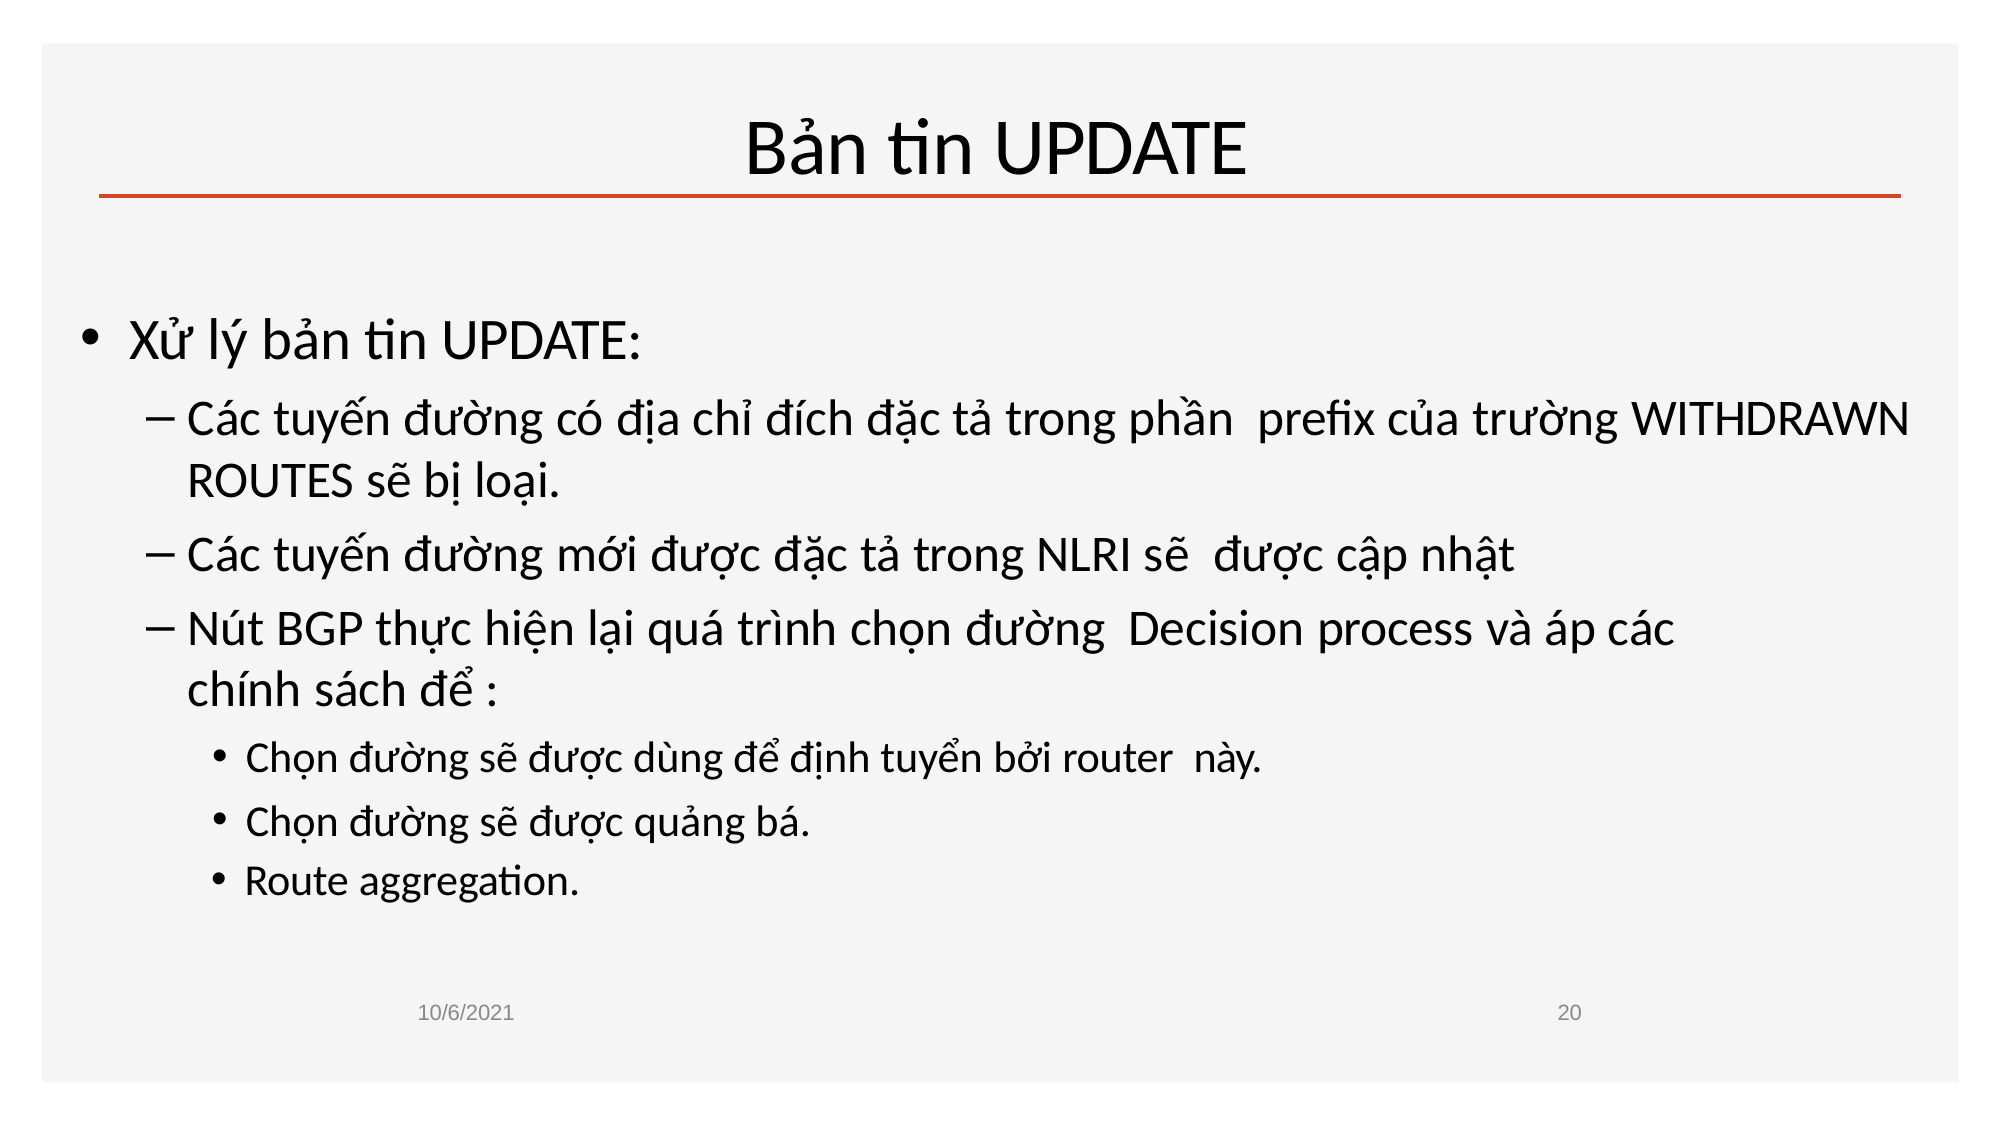

# Bản tin UPDATE
Xử lý bản tin UPDATE:
Các tuyến đường có địa chỉ đích đặc tả trong phần  prefix của trường WITHDRAWN ROUTES sẽ bị loại.
Các tuyến đường mới được đặc tả trong NLRI sẽ  được cập nhật
Nút BGP thực hiện lại quá trình chọn đường  Decision process và áp các chính sách để :
Chọn đường sẽ được dùng để định tuyển bởi router  này.
Chọn đường sẽ được quảng bá.
Route aggregation.
10/6/2021
20